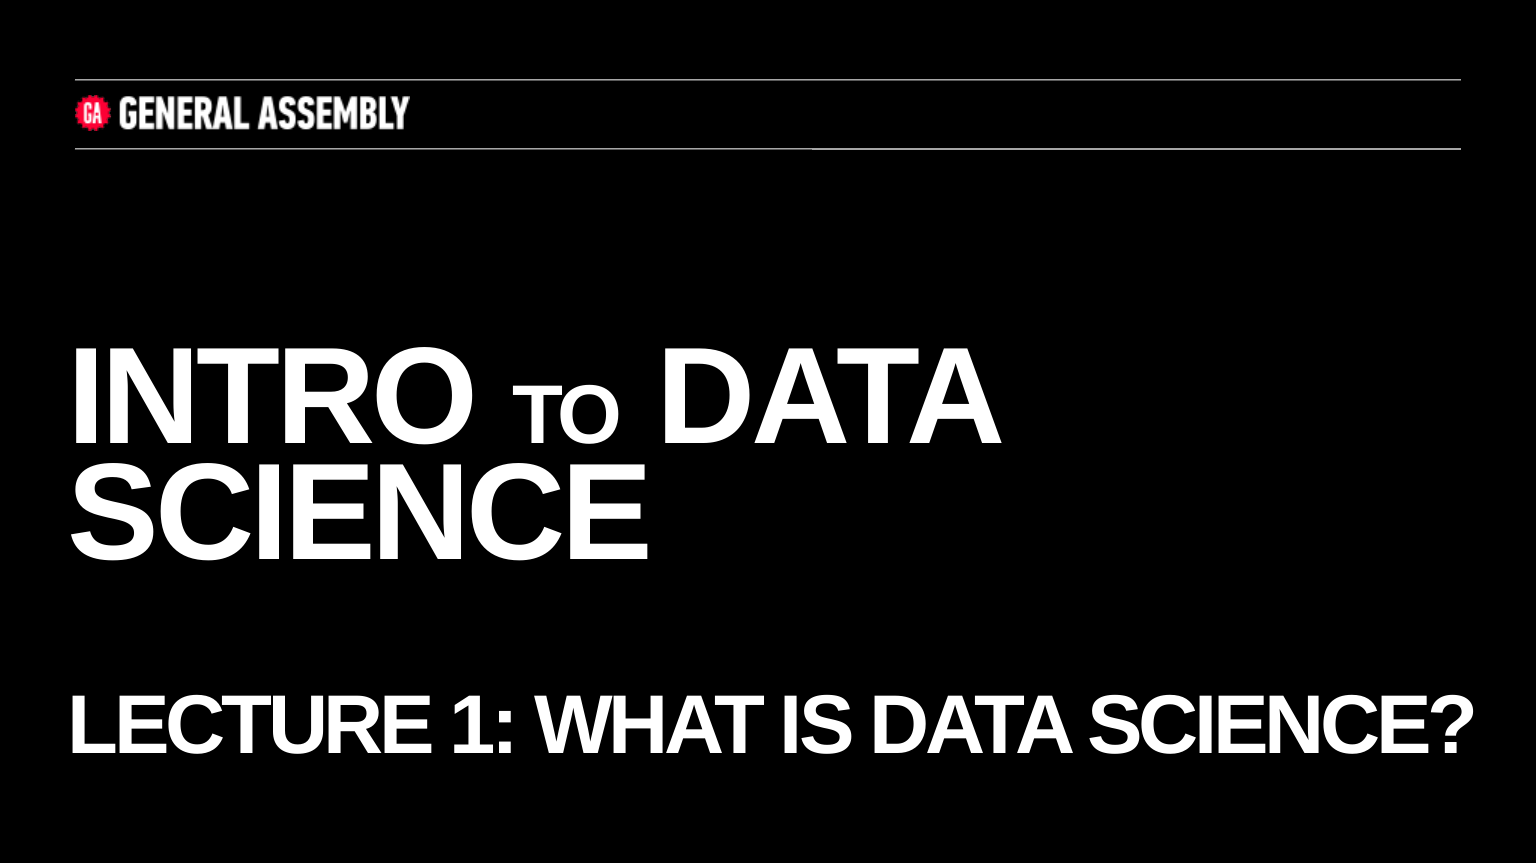

# INTRO to DATA SCIENCE Lecture 1: What is data science?